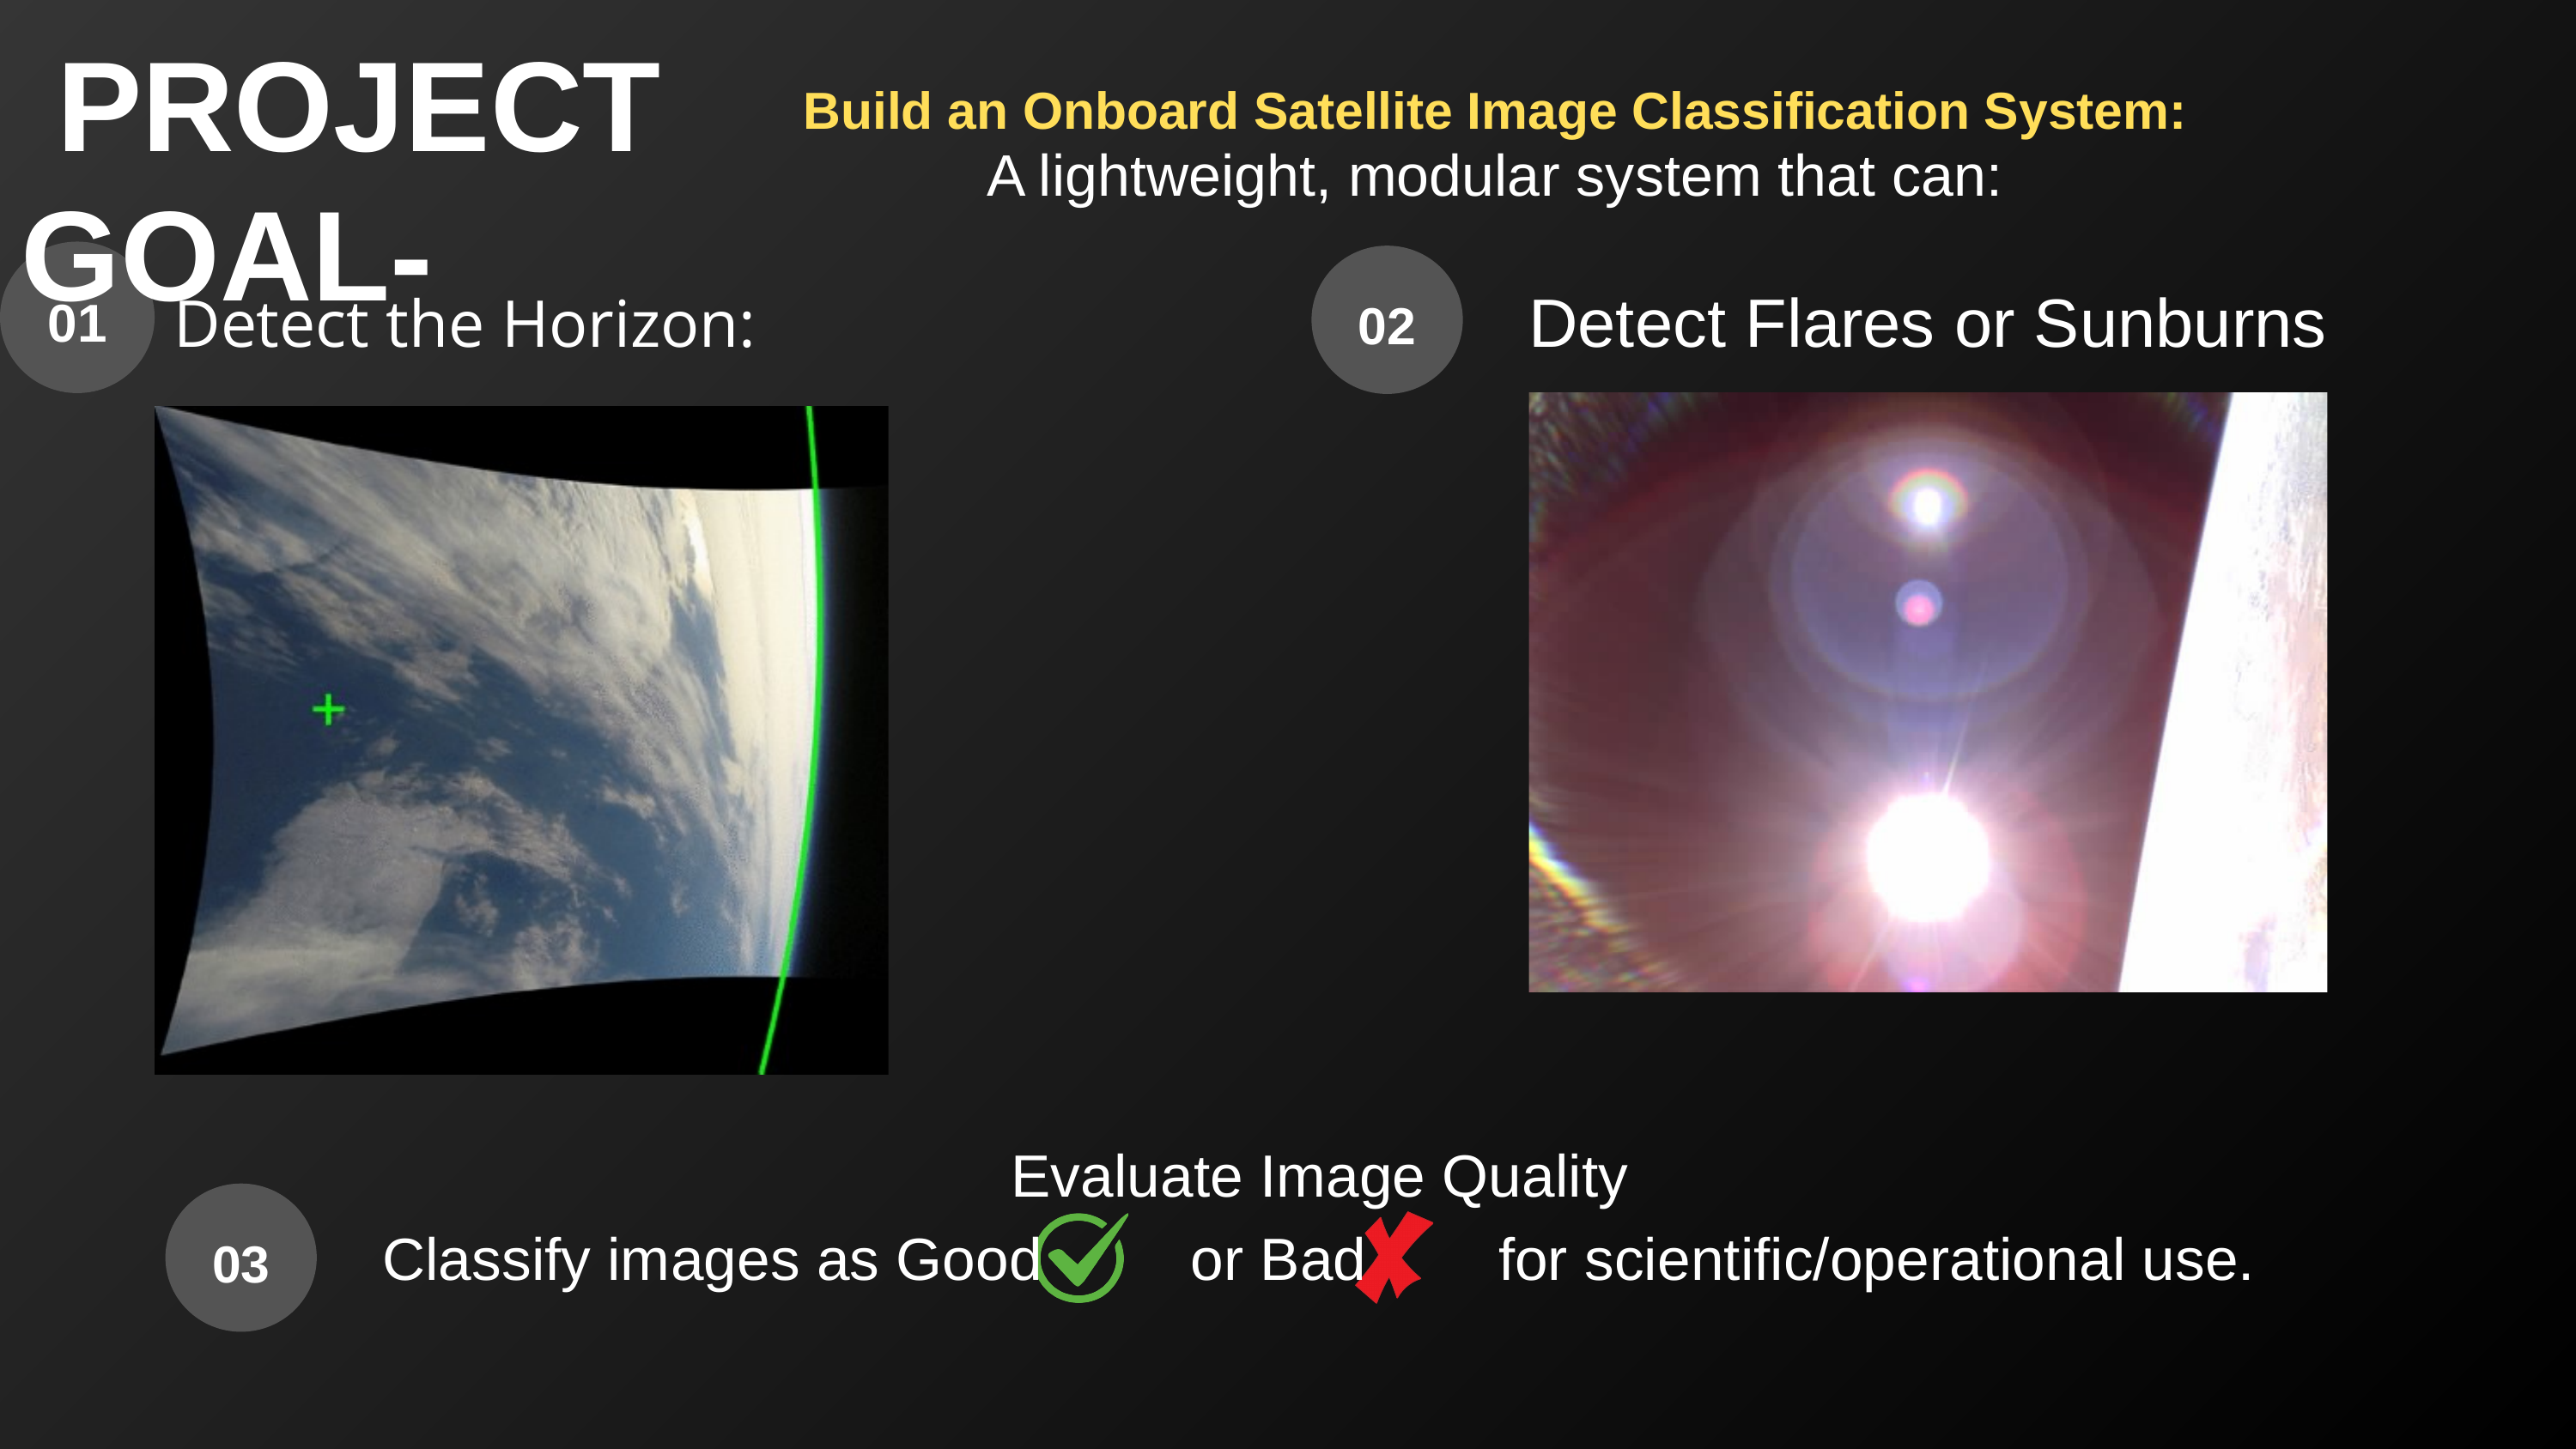

PROJECT GOAL-
Build an Onboard Satellite Image Classification System:
A lightweight, modular system that can:

Detect Flares or Sunburns
Detect the Horizon:
01
02

 Evaluate Image Quality
 Classify images as Good         or Bad        for scientific/operational use.

03